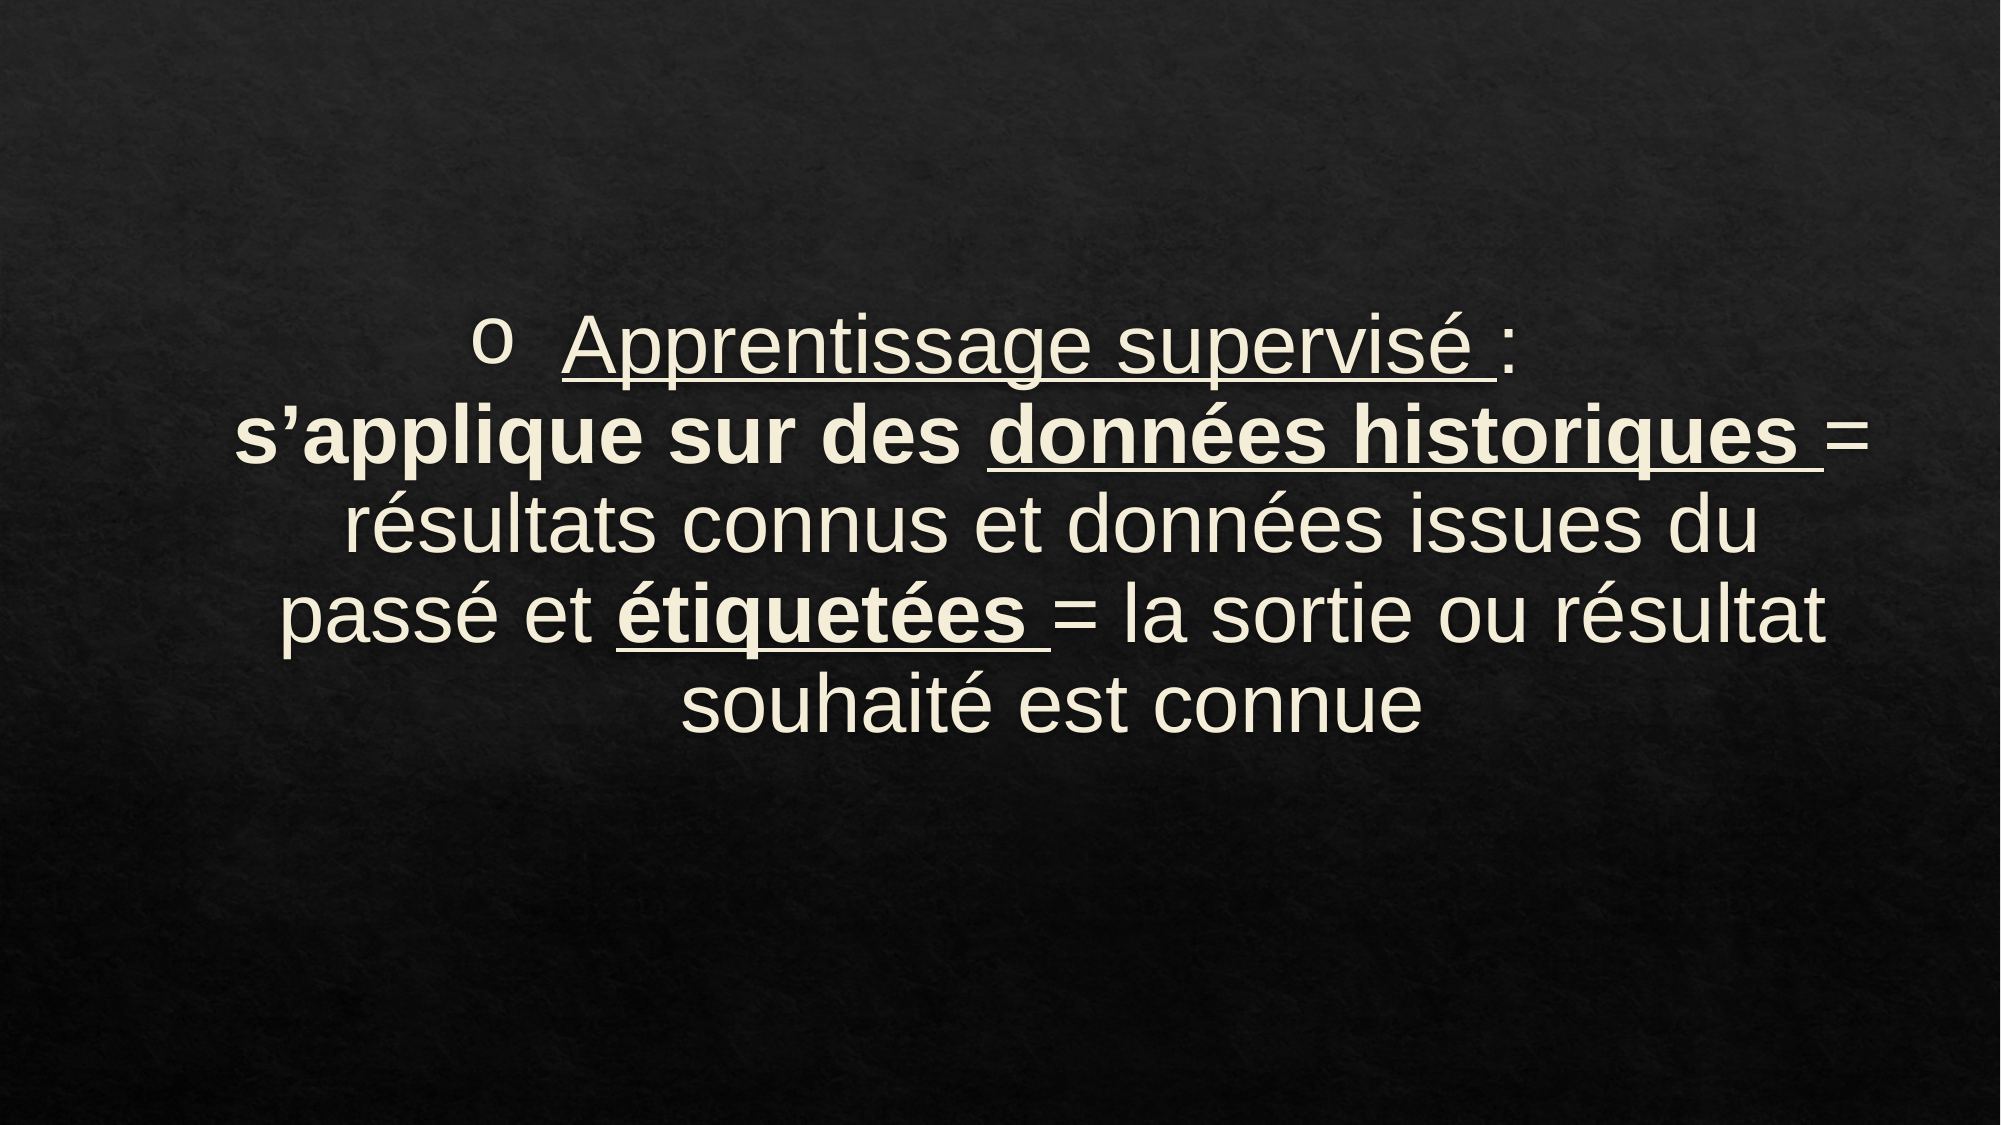

# Apprentissage supervisé : s’applique sur des données historiques = résultats connus et données issues du passé et étiquetées = la sortie ou résultat souhaité est connue